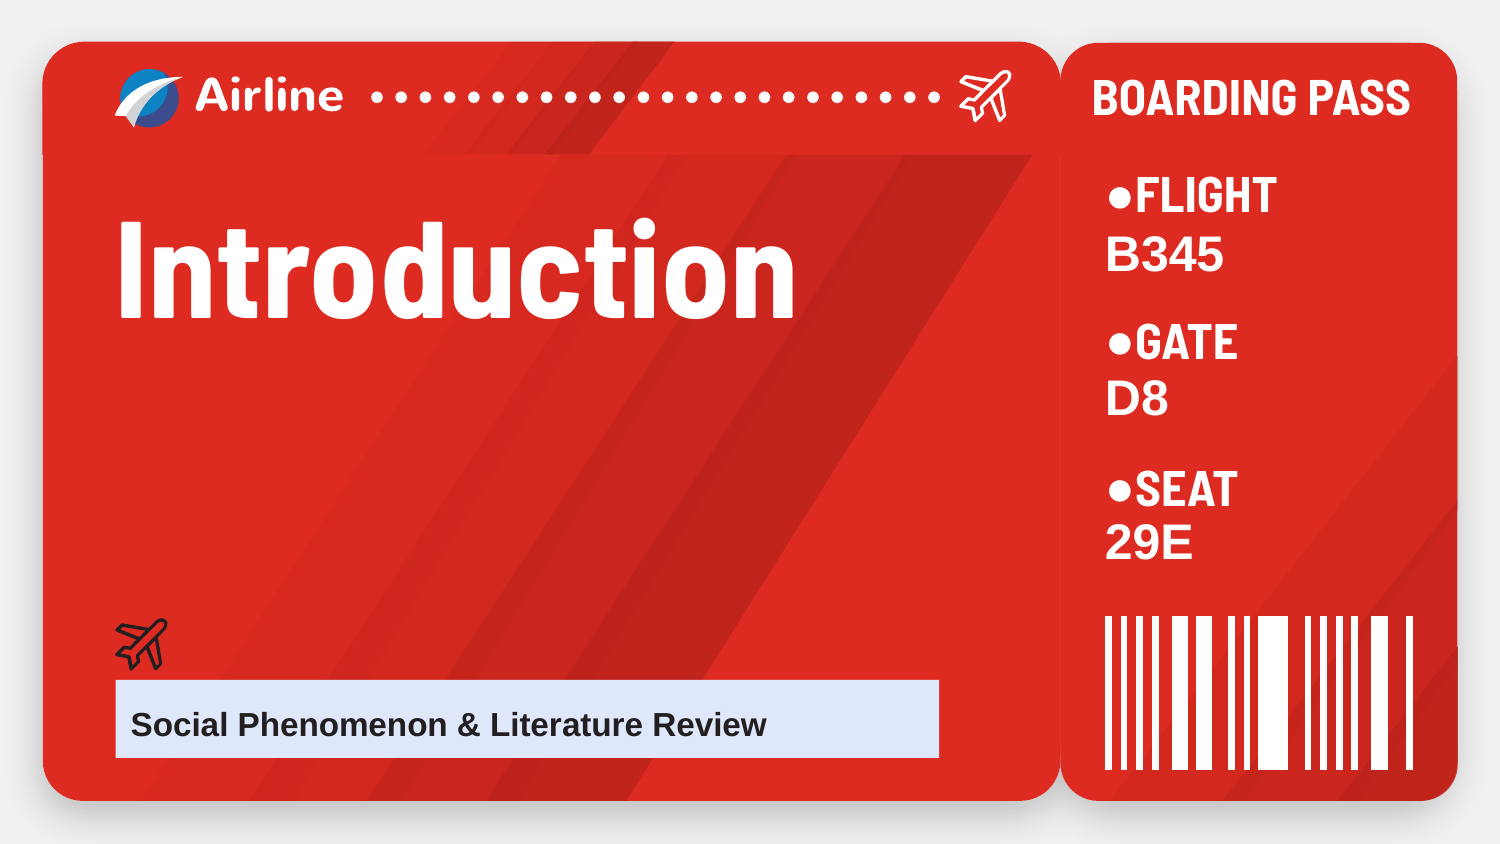

BOARDING PASS

FLIGHT
# Introduction
B345
GATE
D8
SEAT
29E

Social Phenomenon & Literature Review